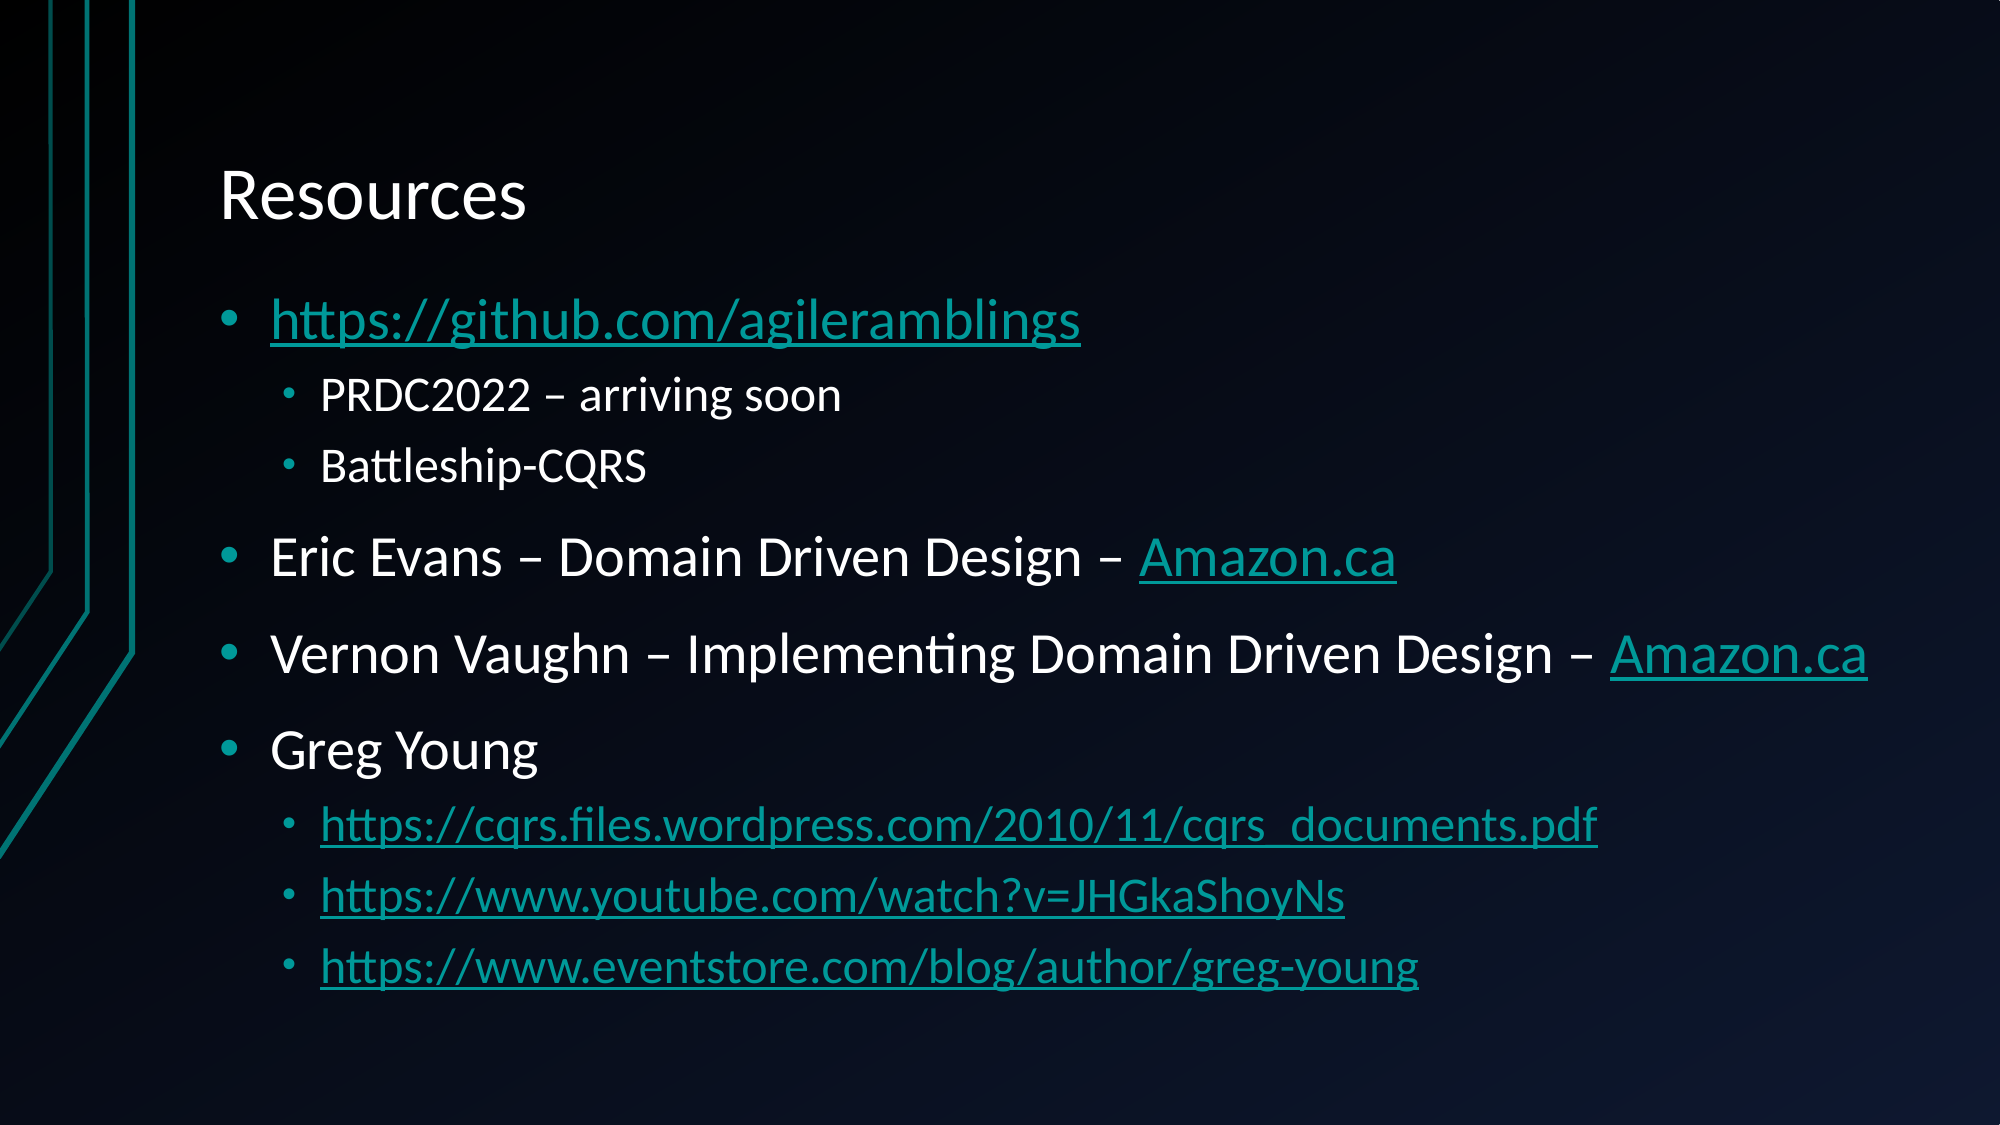

# Resources
https://github.com/agileramblings
PRDC2022 – arriving soon
Battleship-CQRS
Eric Evans – Domain Driven Design – Amazon.ca
Vernon Vaughn – Implementing Domain Driven Design – Amazon.ca
Greg Young
https://cqrs.files.wordpress.com/2010/11/cqrs_documents.pdf
https://www.youtube.com/watch?v=JHGkaShoyNs
https://www.eventstore.com/blog/author/greg-young